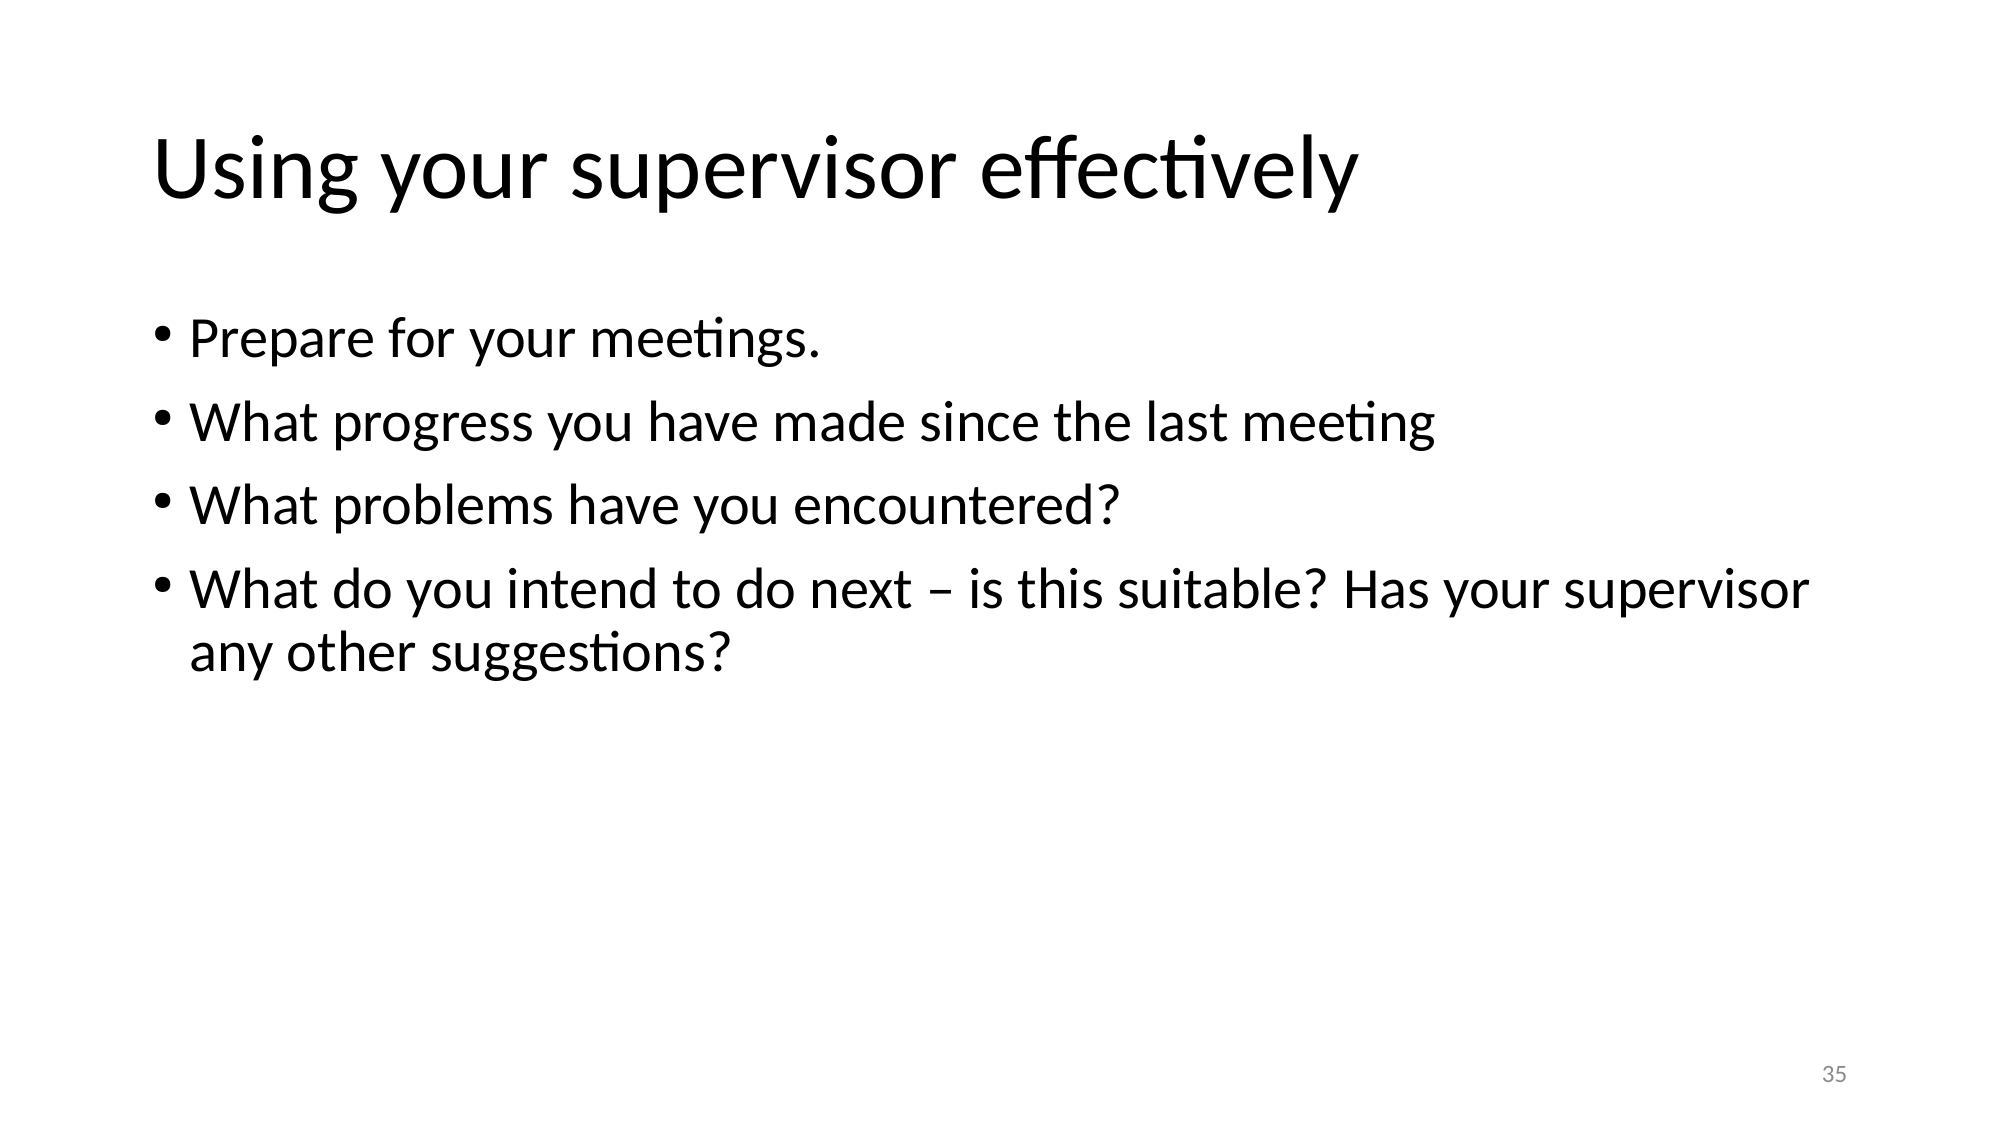

Using your supervisor effectively
Prepare for your meetings.
What progress you have made since the last meeting
What problems have you encountered?
What do you intend to do next – is this suitable? Has your supervisor any other suggestions?
35